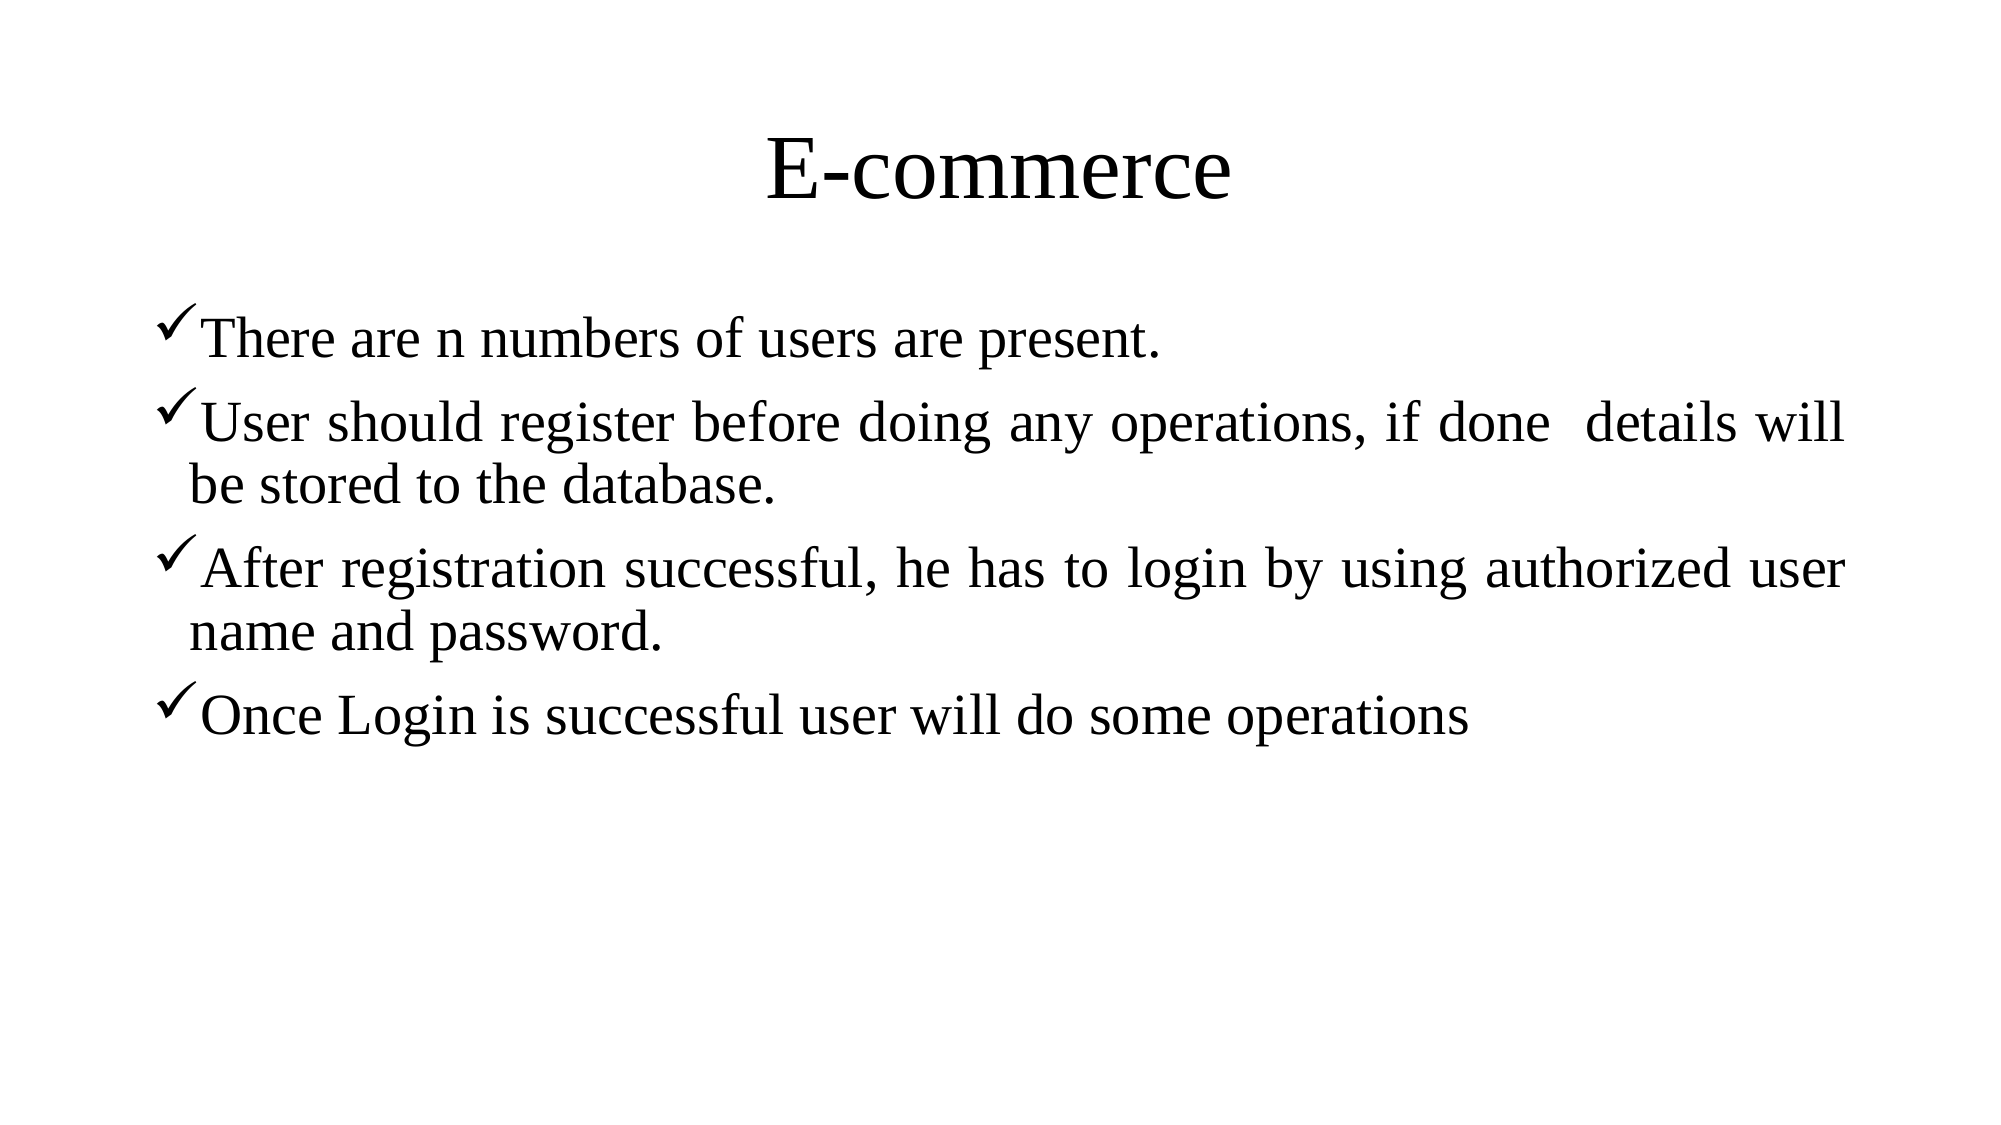

# E-commerce
There are n numbers of users are present.
User should register before doing any operations, if done  details will be stored to the database.
After registration successful, he has to login by using authorized user name and password.
Once Login is successful user will do some operations